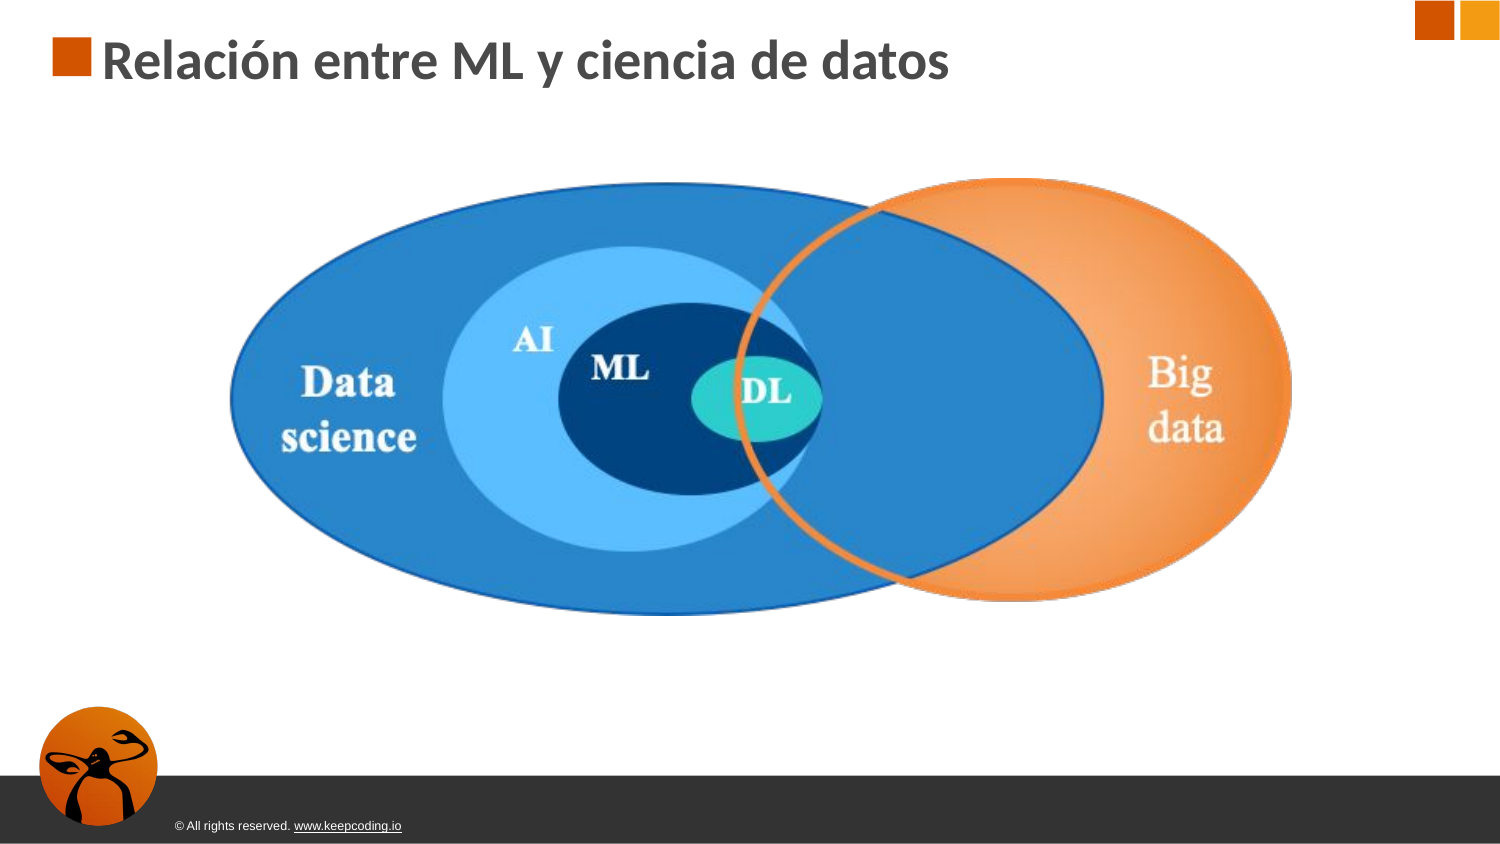

# Relación entre ML y ciencia de datos

© All rights reserved. www.keepcoding.io